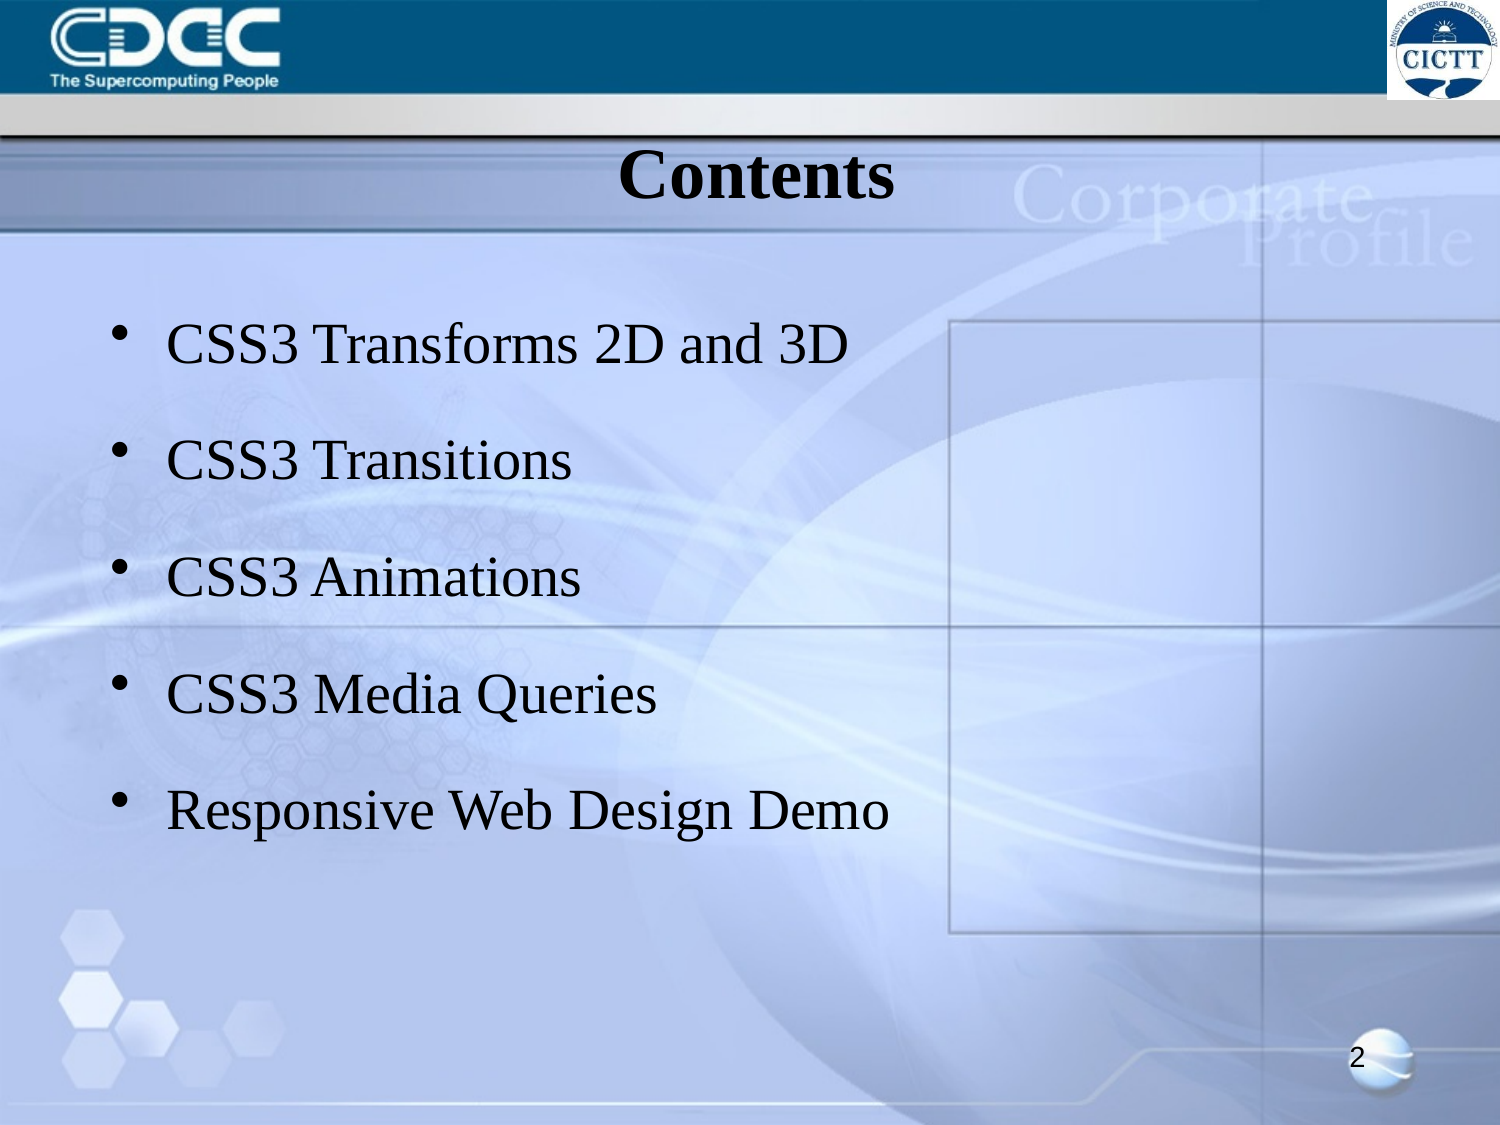

# Contents
CSS3 Transforms 2D and 3D
CSS3 Transitions
CSS3 Animations
CSS3 Media Queries
Responsive Web Design Demo